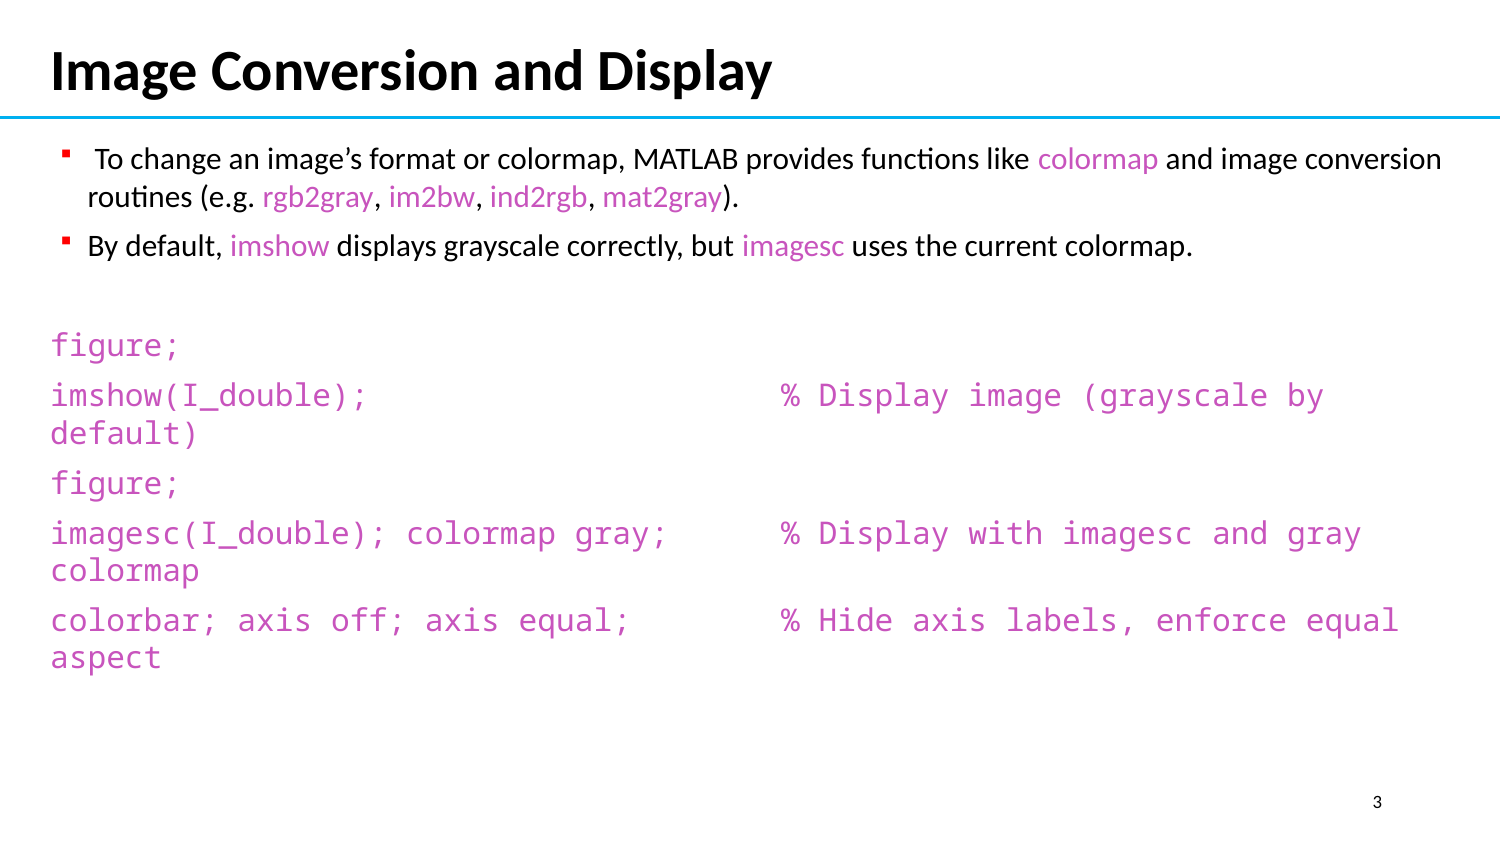

# Image Conversion and Display
 To change an image’s format or colormap, MATLAB provides functions like colormap and image conversion routines (e.g. rgb2gray, im2bw, ind2rgb, mat2gray).
By default, imshow displays grayscale correctly, but imagesc uses the current colormap.

figure;
imshow(I_double);                      % Display image (grayscale by default)
figure;
imagesc(I_double); colormap gray;      % Display with imagesc and gray colormap
colorbar; axis off; axis equal;        % Hide axis labels, enforce equal aspect

3